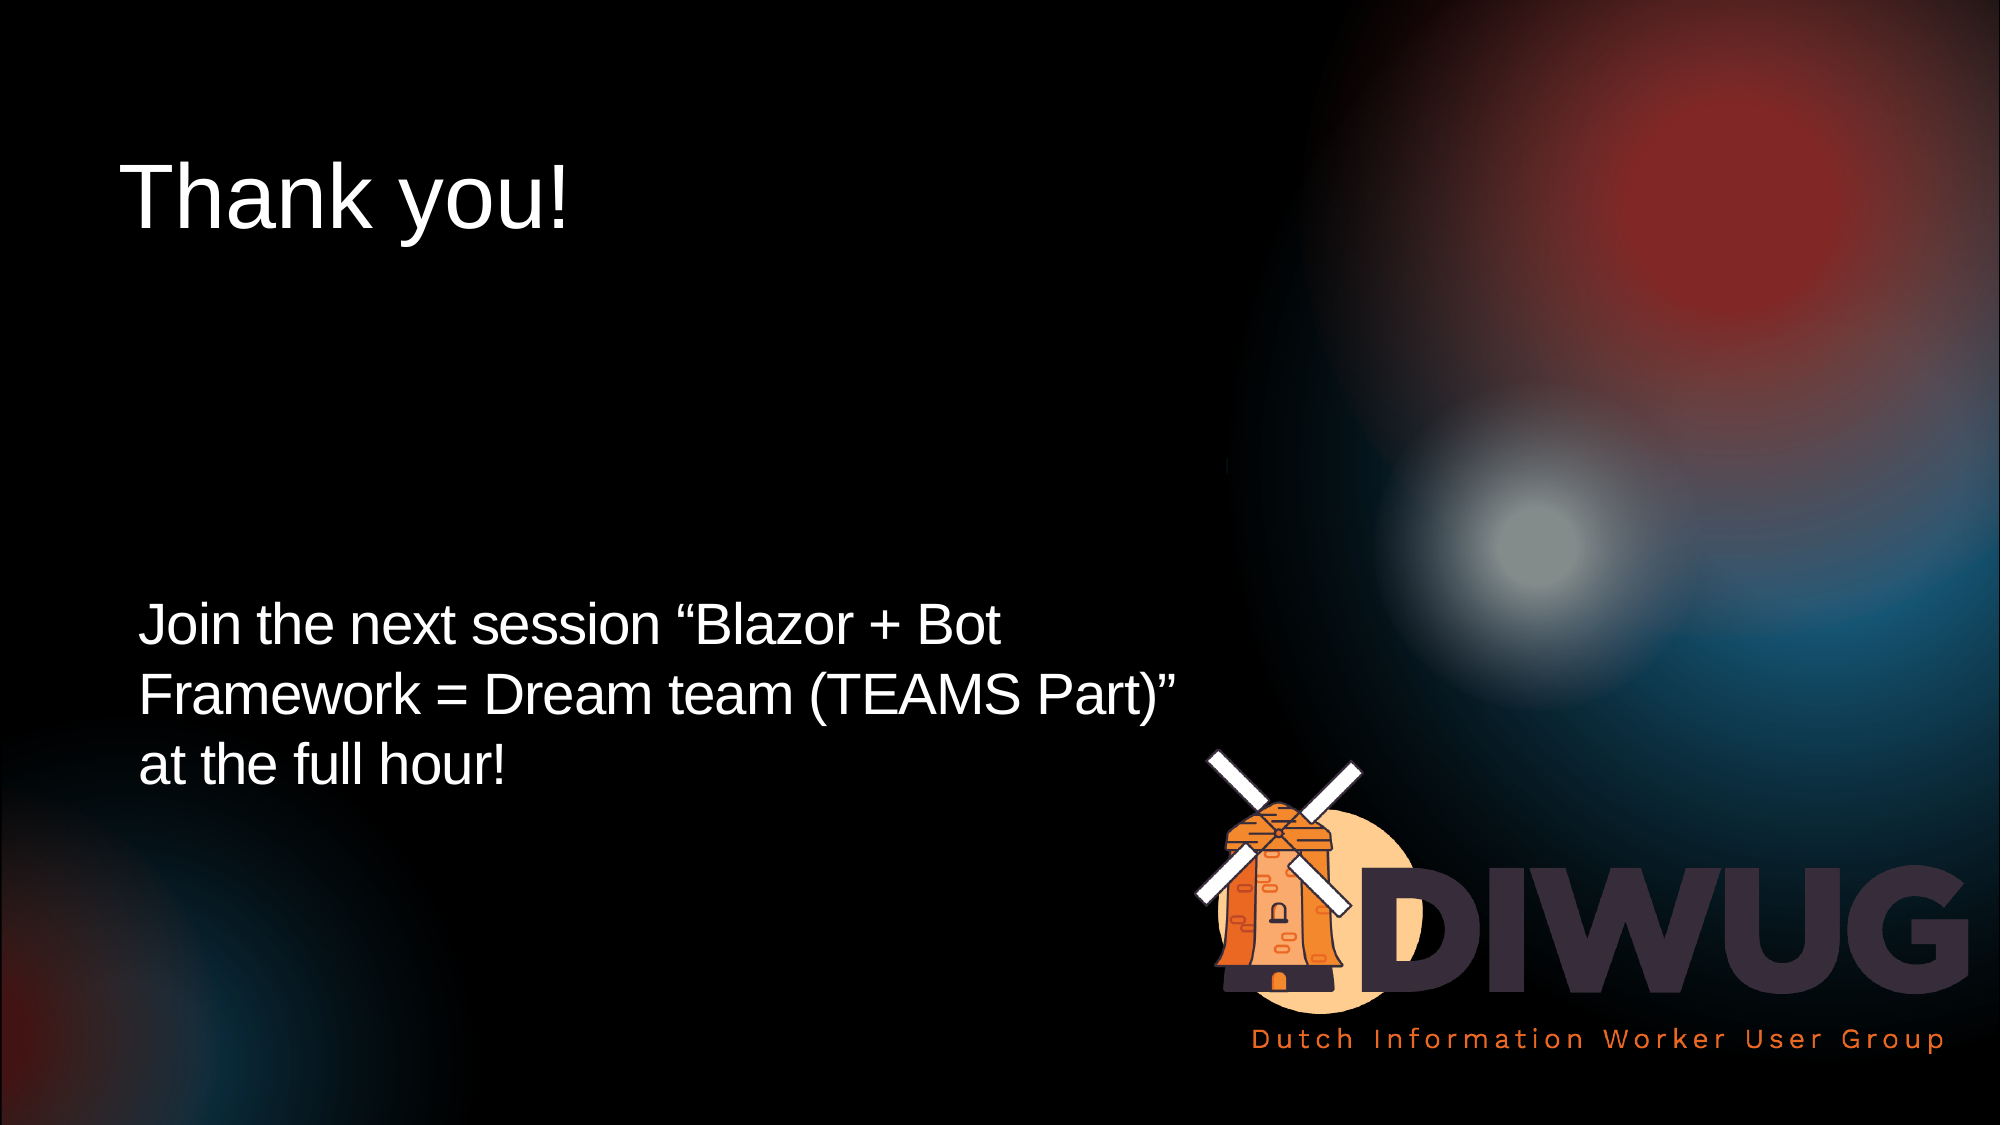

# Thank you!

Join the next session “Blazor + Bot Framework = Dream team (TEAMS Part)” at the full hour!